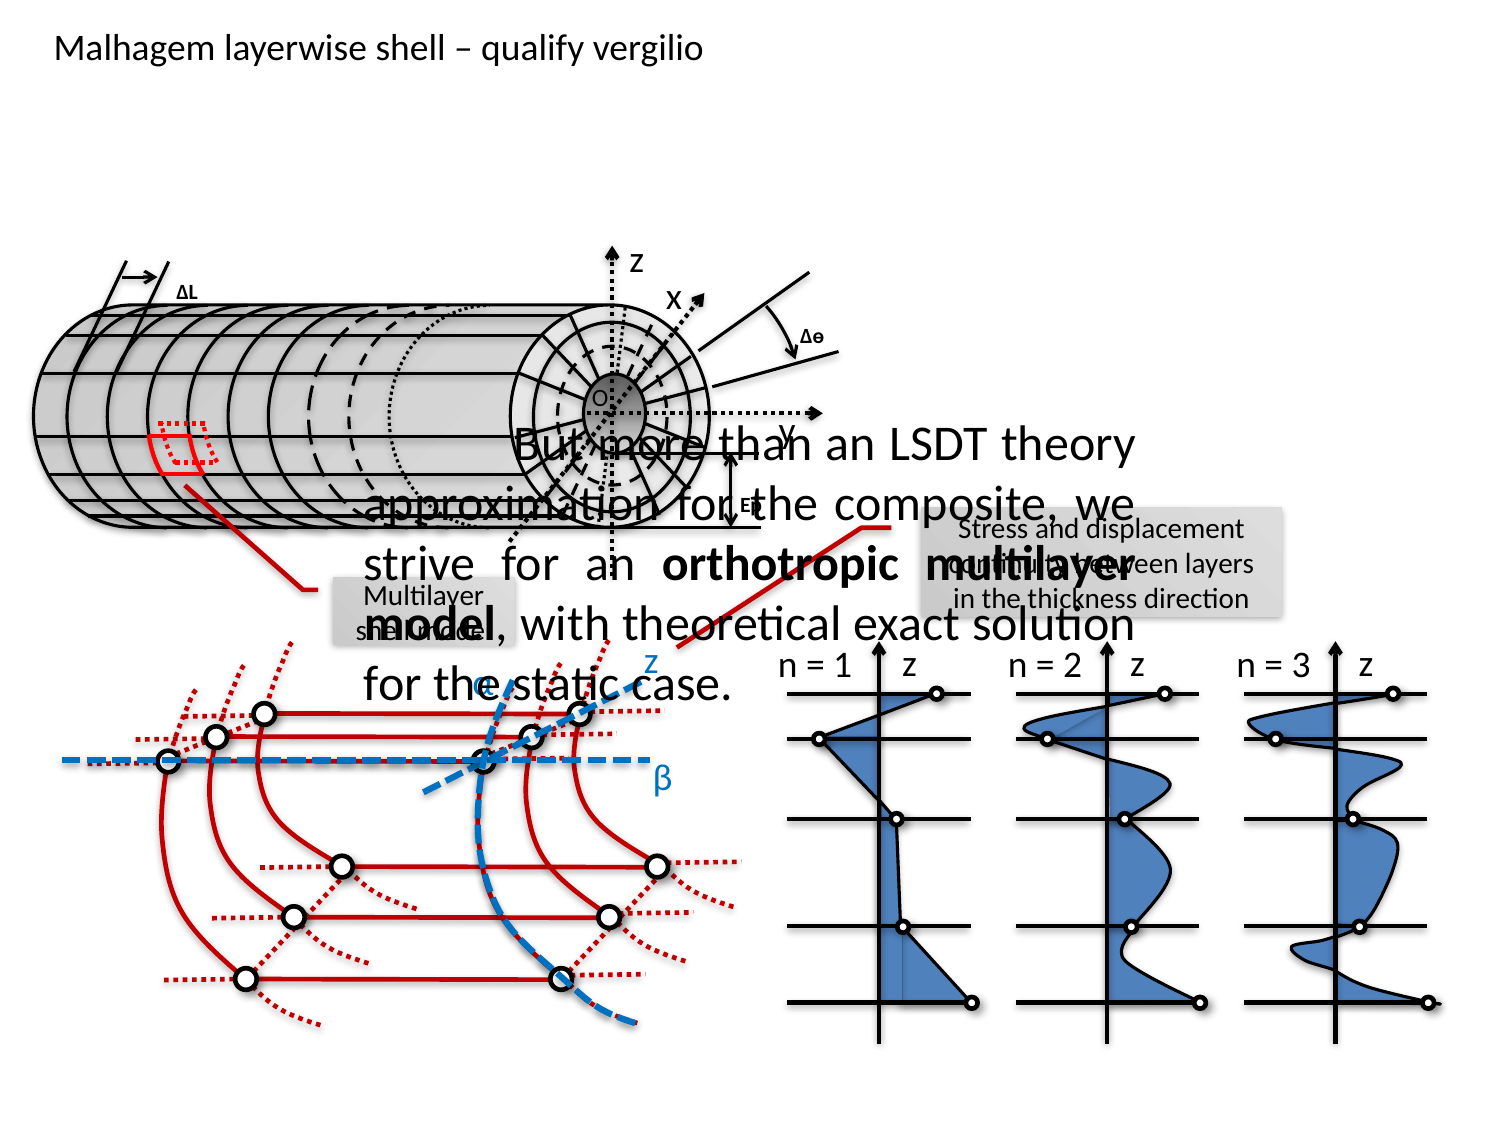

Malhagem layerwise shell – qualify vergilio
z

ΔL

Δѳ

Ep
x
O
y

	But more than an LSDT theory approximation for the composite, we strive for an orthotropic multilayer model, with theoretical exact solution for the static case.
Stress and displacement continuity between layers in the thickness direction
Multilayer shell model
z
α

β
z

n = 1

z

n = 2

z

n = 3